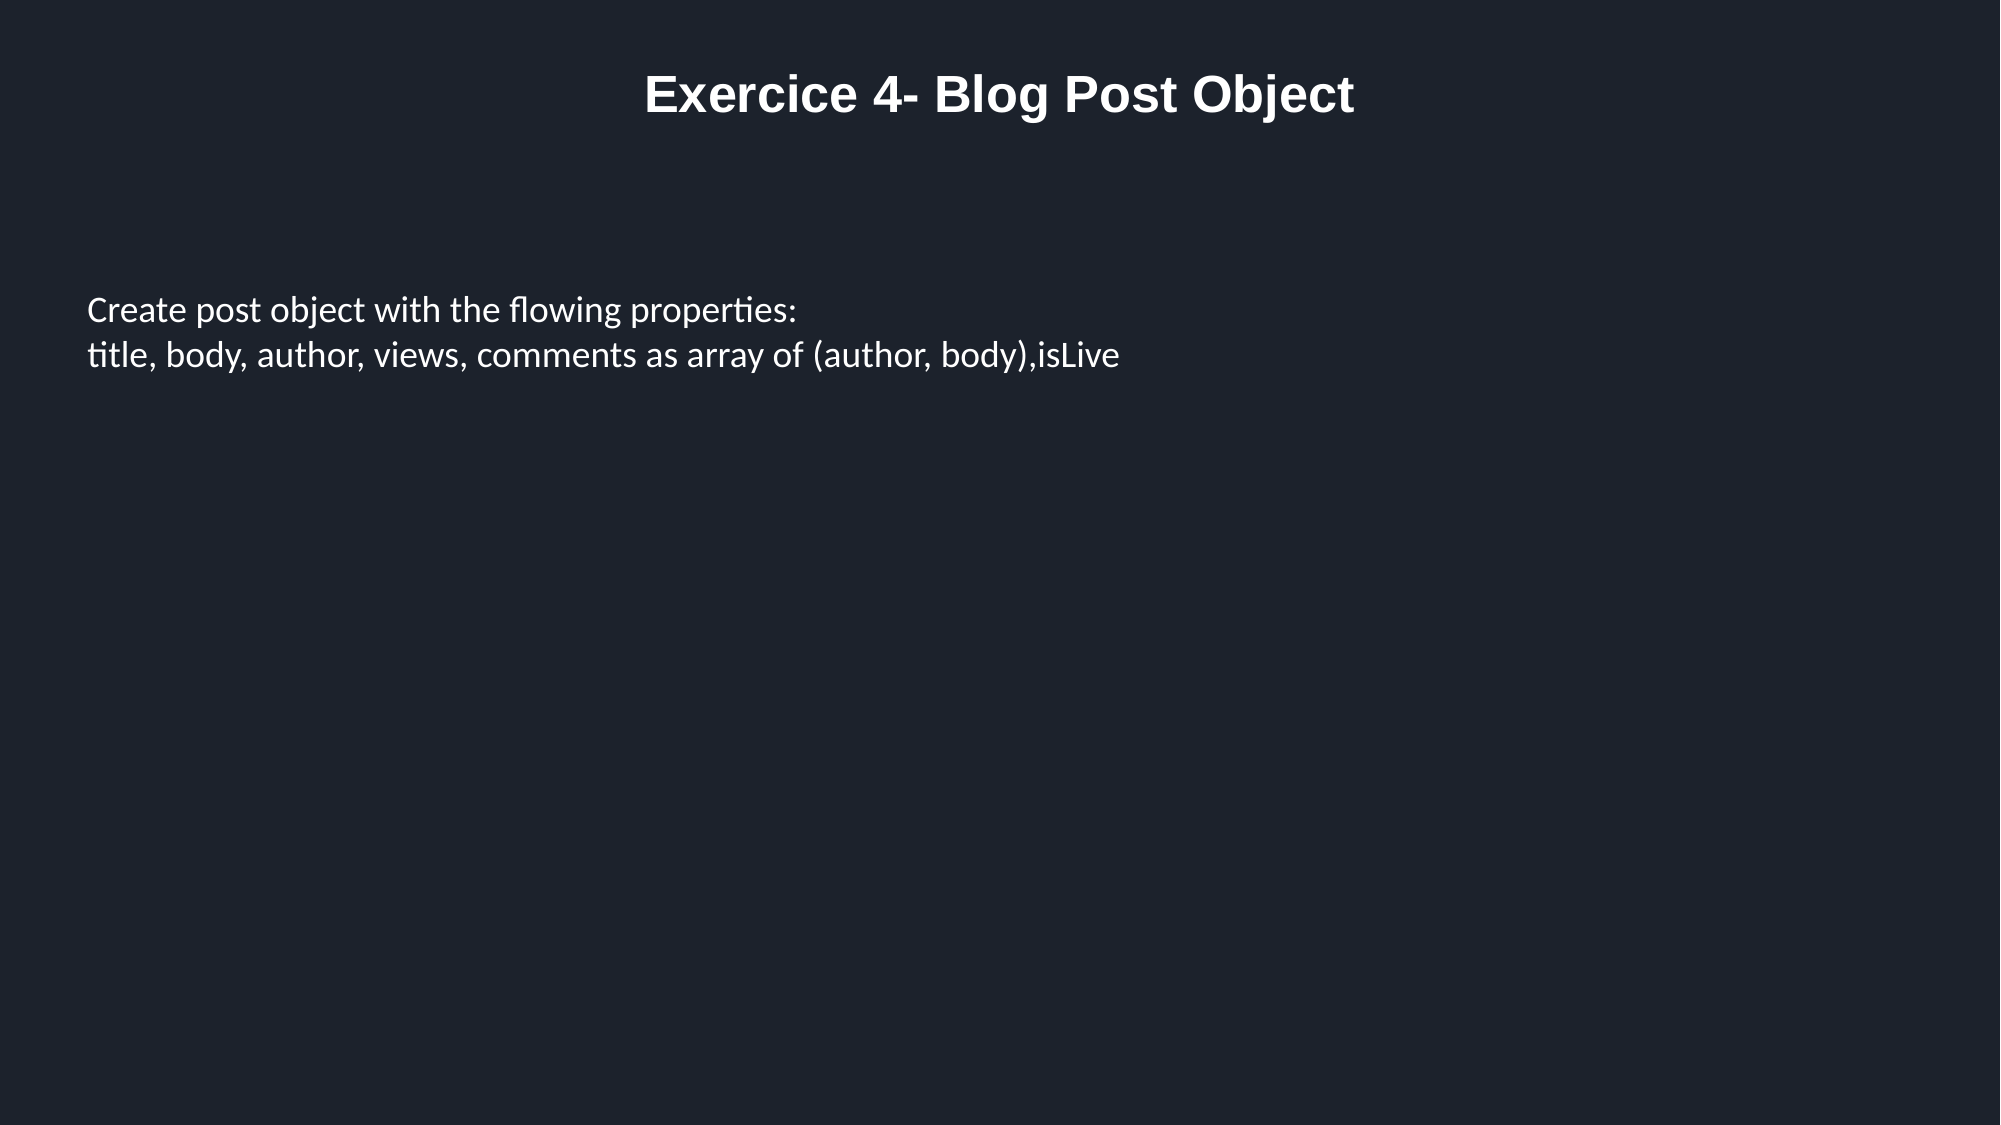

# Exercice 4- Blog Post Object
Create post object with the flowing properties:
title, body, author, views, comments as array of (author, body),isLive